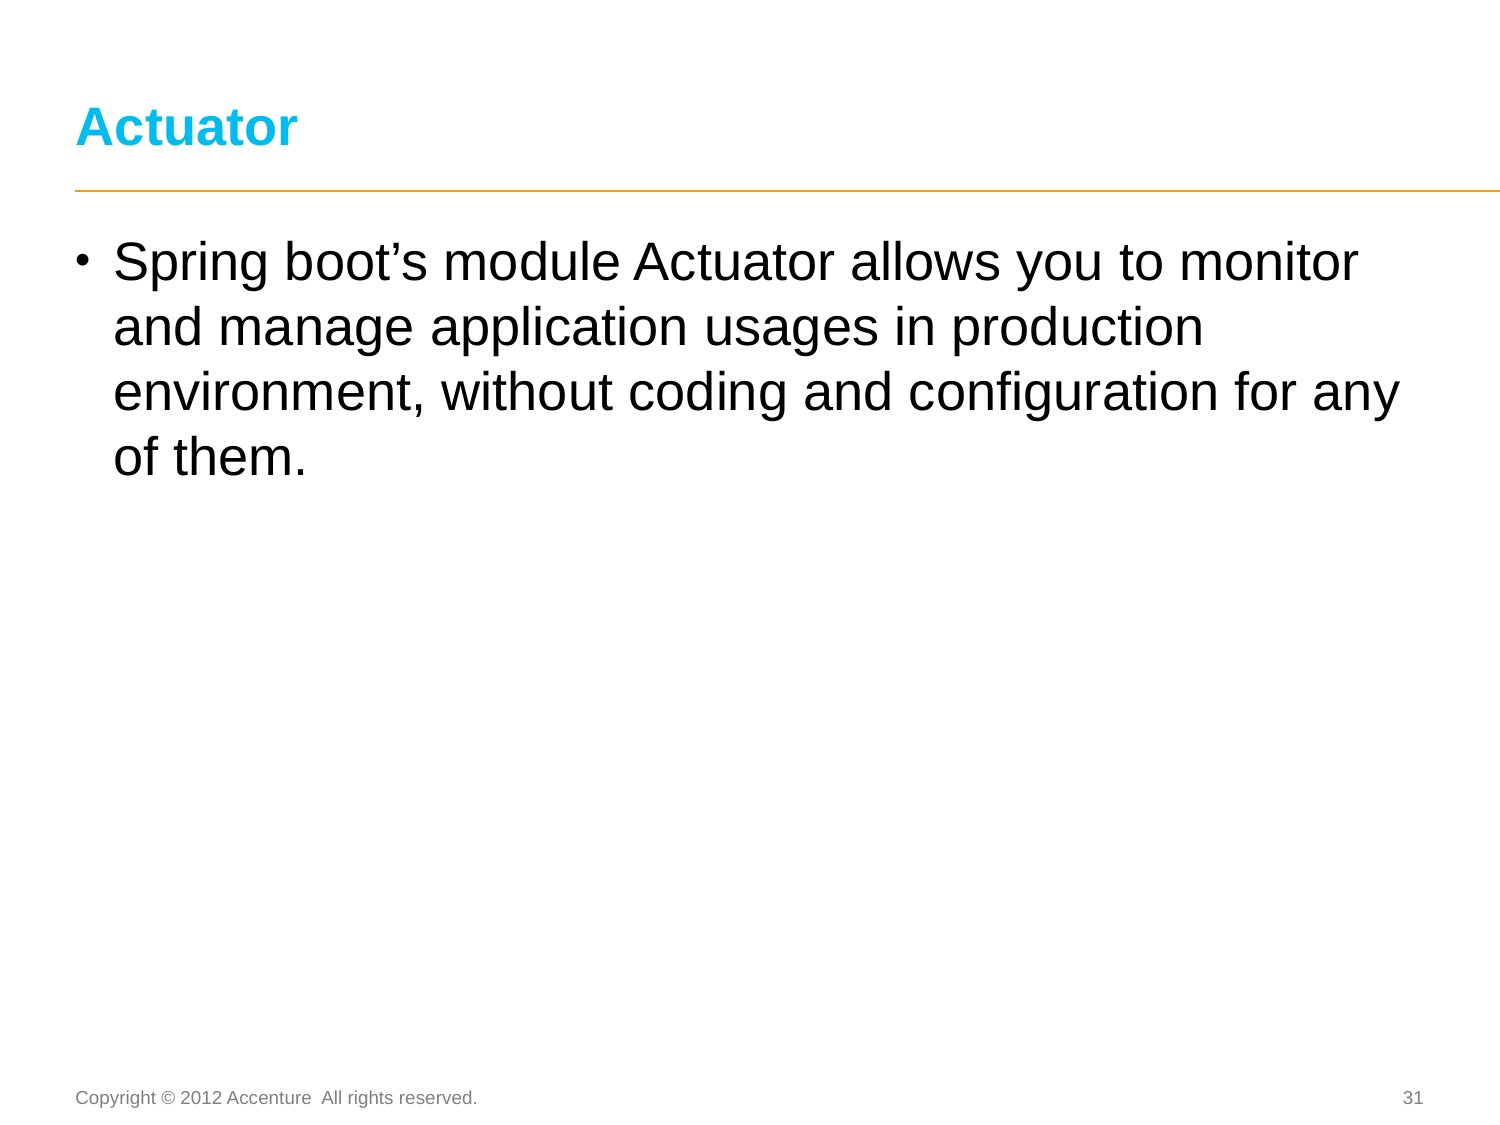

# Actuator
Spring boot’s module Actuator allows you to monitor and manage application usages in production environment, without coding and configuration for any of them.